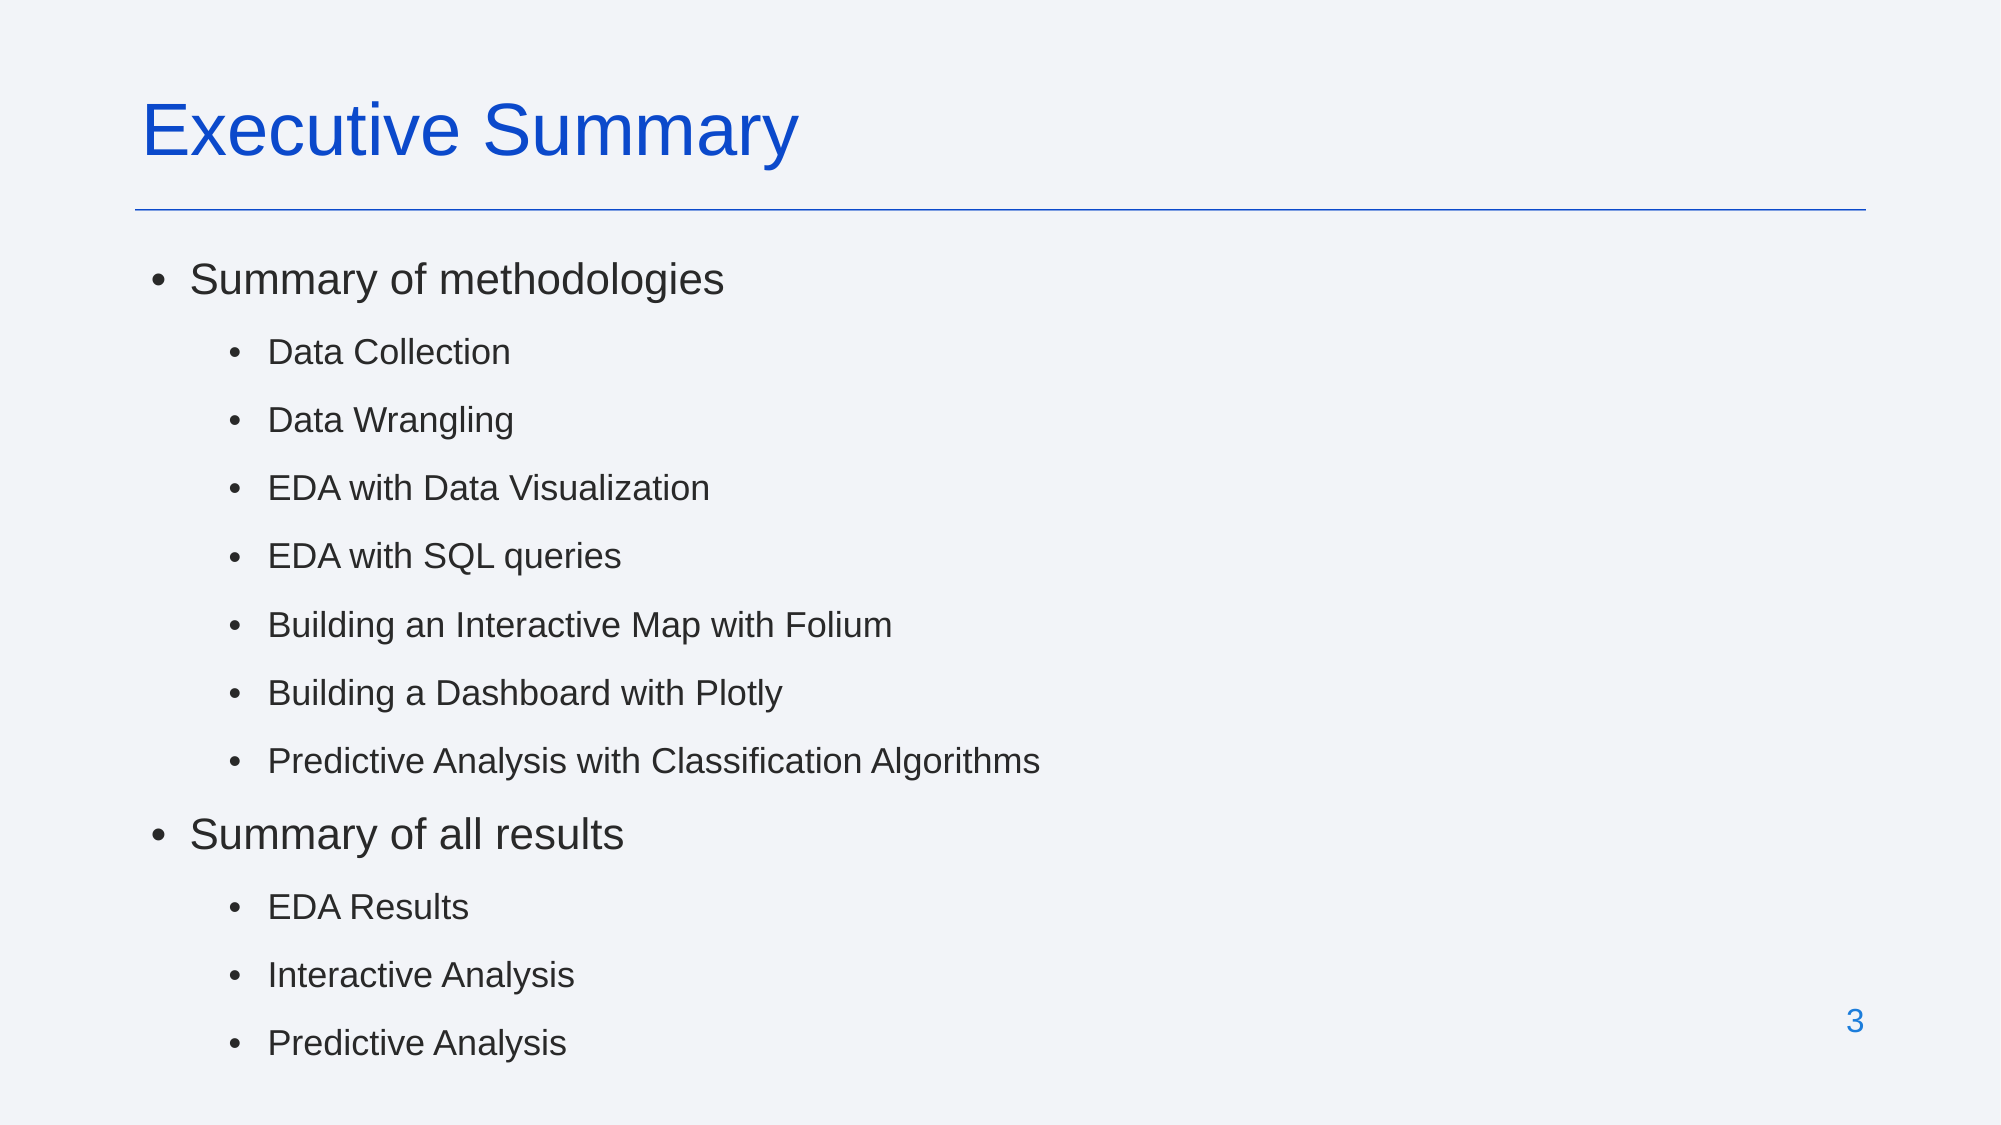

Executive Summary
Summary of methodologies
Data Collection
Data Wrangling
EDA with Data Visualization
EDA with SQL queries
Building an Interactive Map with Folium
Building a Dashboard with Plotly
Predictive Analysis with Classification Algorithms
Summary of all results
EDA Results
Interactive Analysis
Predictive Analysis
3